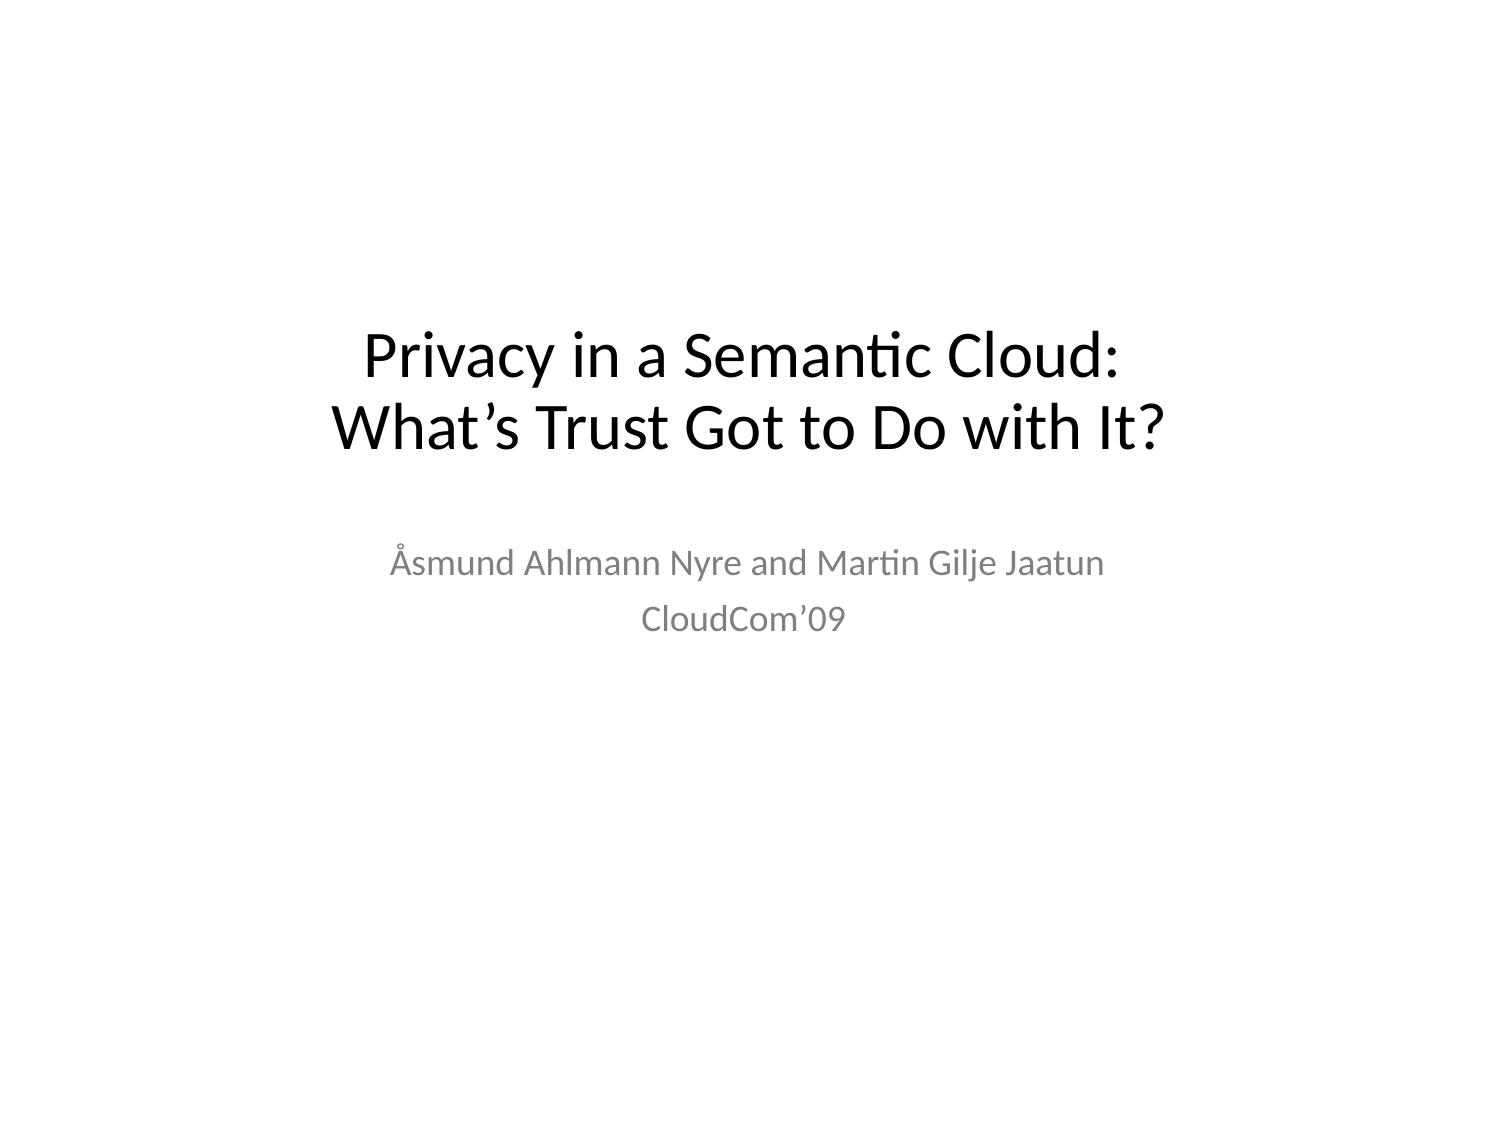

# Privacy in a Semantic Cloud: What’s Trust Got to Do with It?
Åsmund Ahlmann Nyre and Martin Gilje Jaatun
CloudCom’09